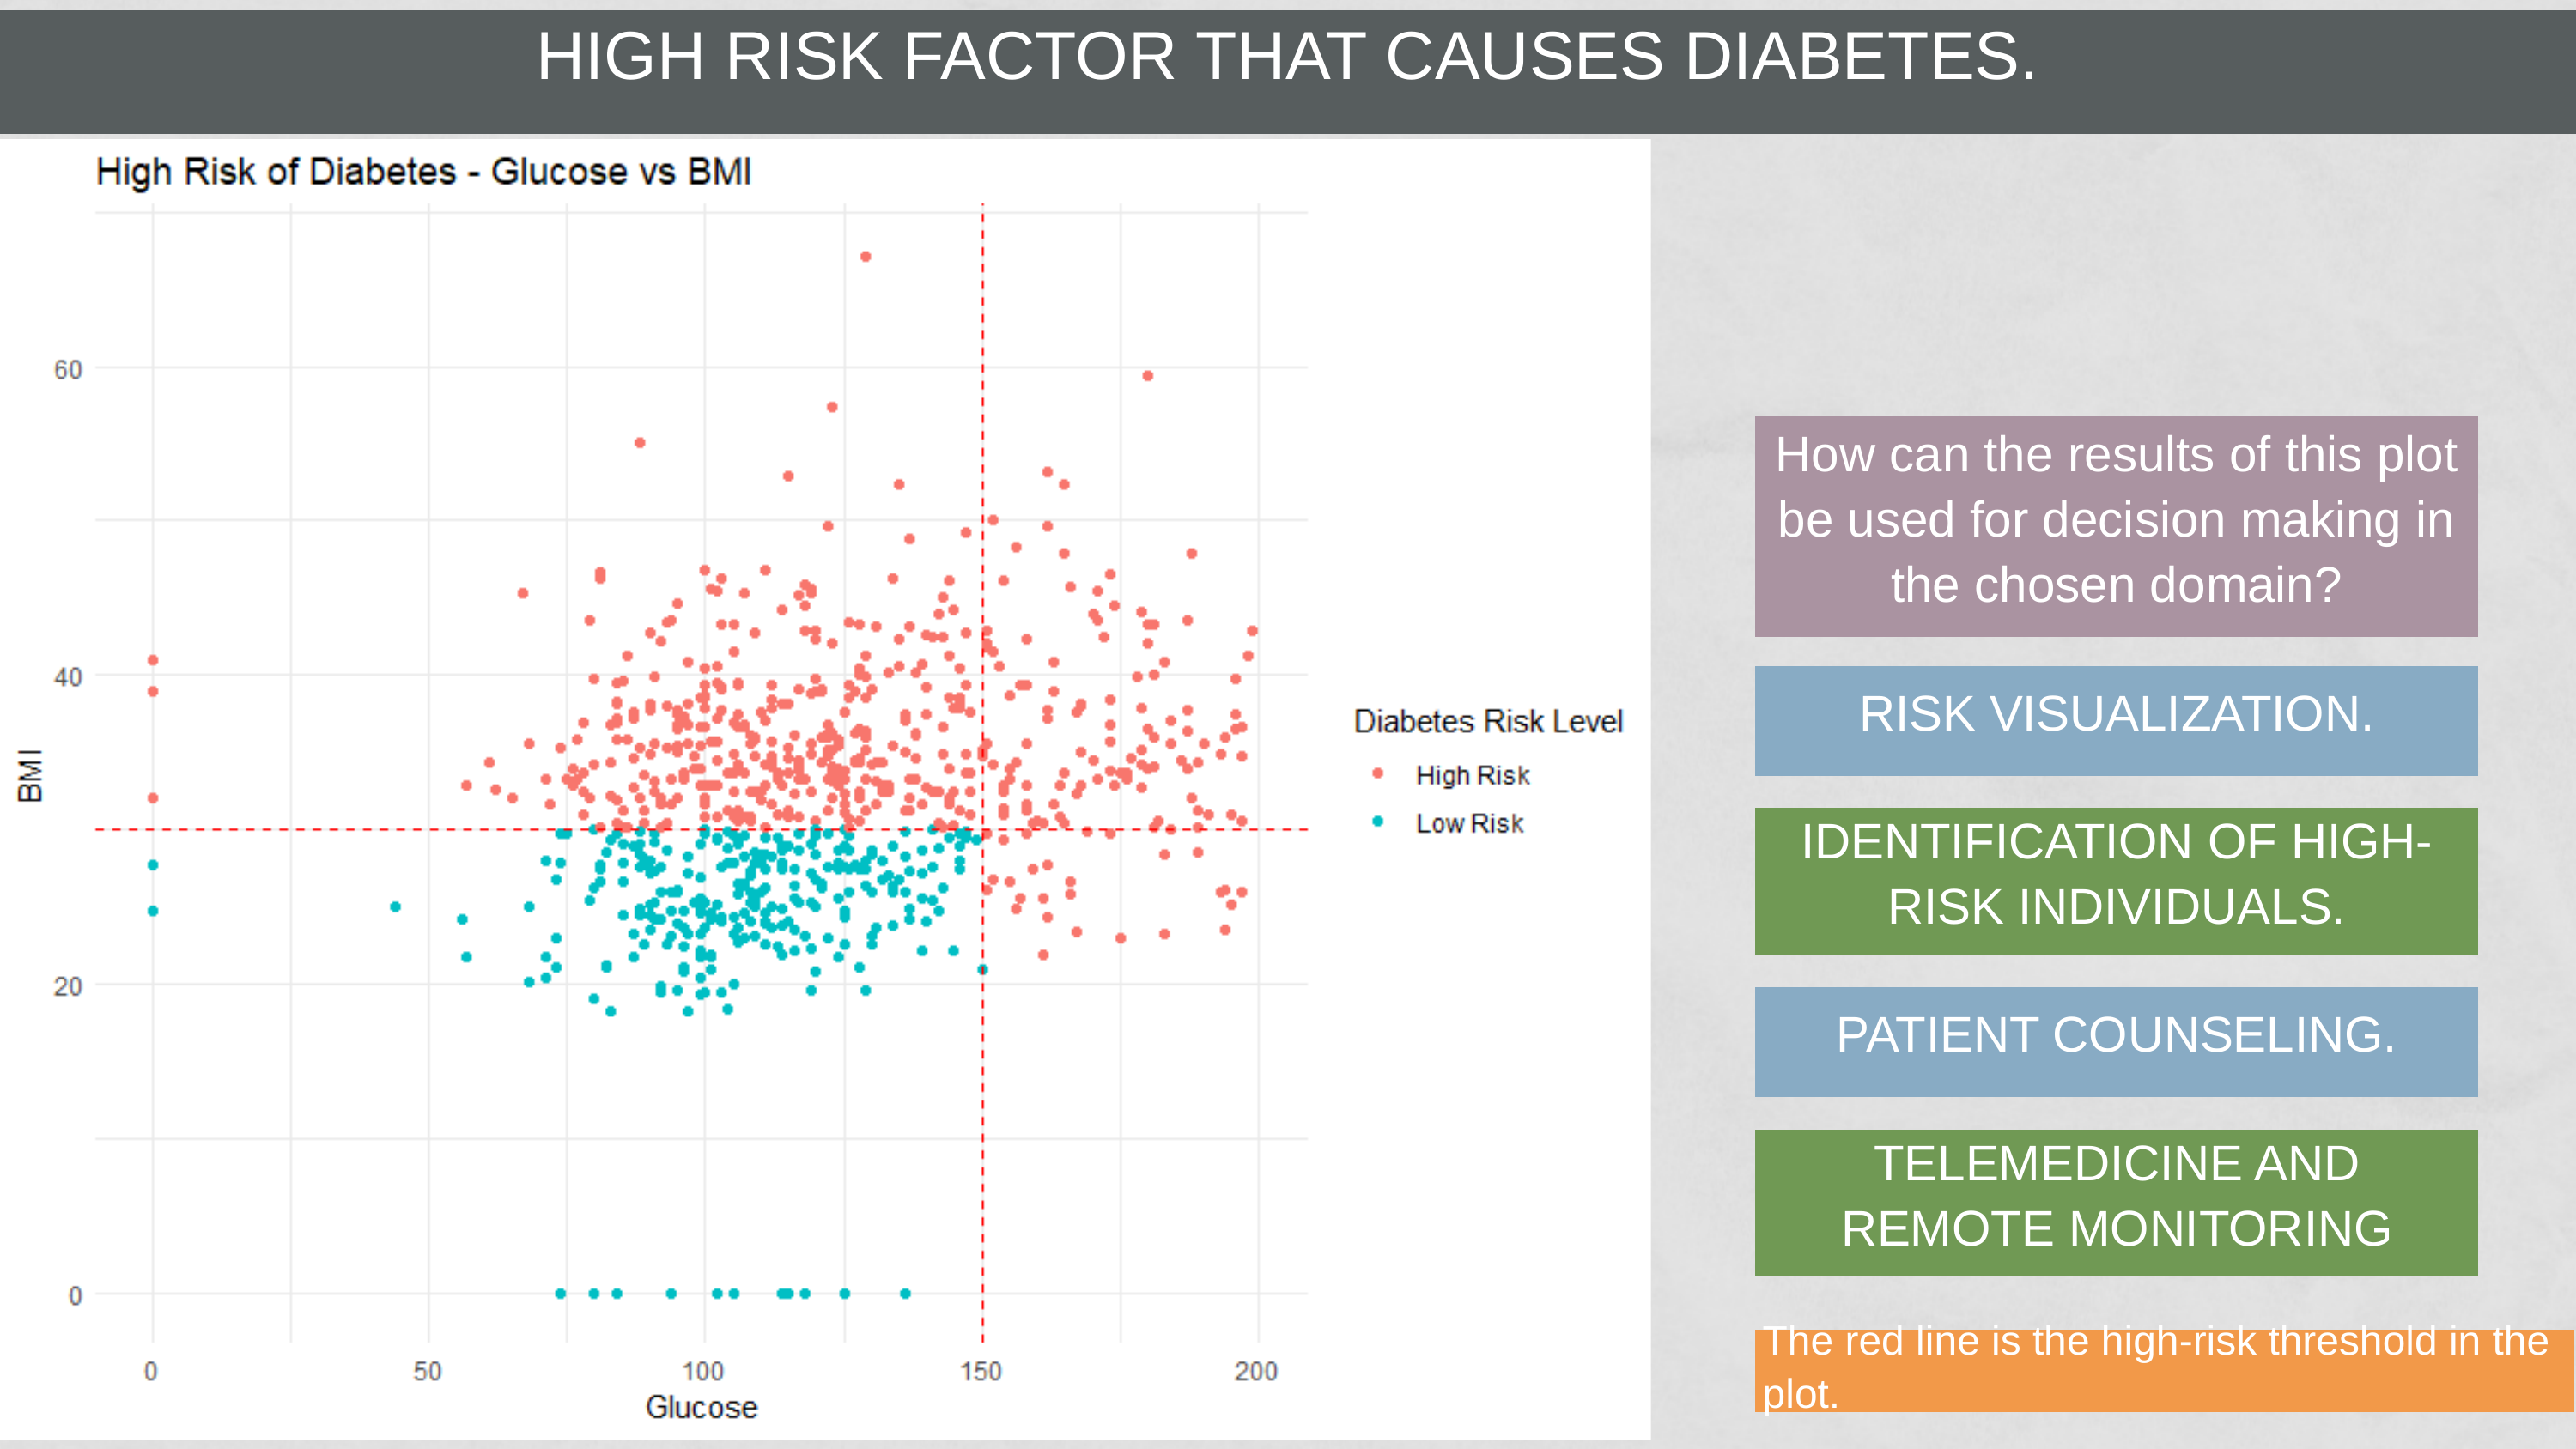

HIGH RISK FACTOR THAT CAUSES DIABETES.

How can the results of this plot be used for decision making in the chosen domain?

RISK VISUALIZATION.

IDENTIFICATION OF HIGH-RISK INDIVIDUALS.

PATIENT COUNSELING.

TELEMEDICINE AND REMOTE MONITORING

The red line is the high-risk threshold in the plot.